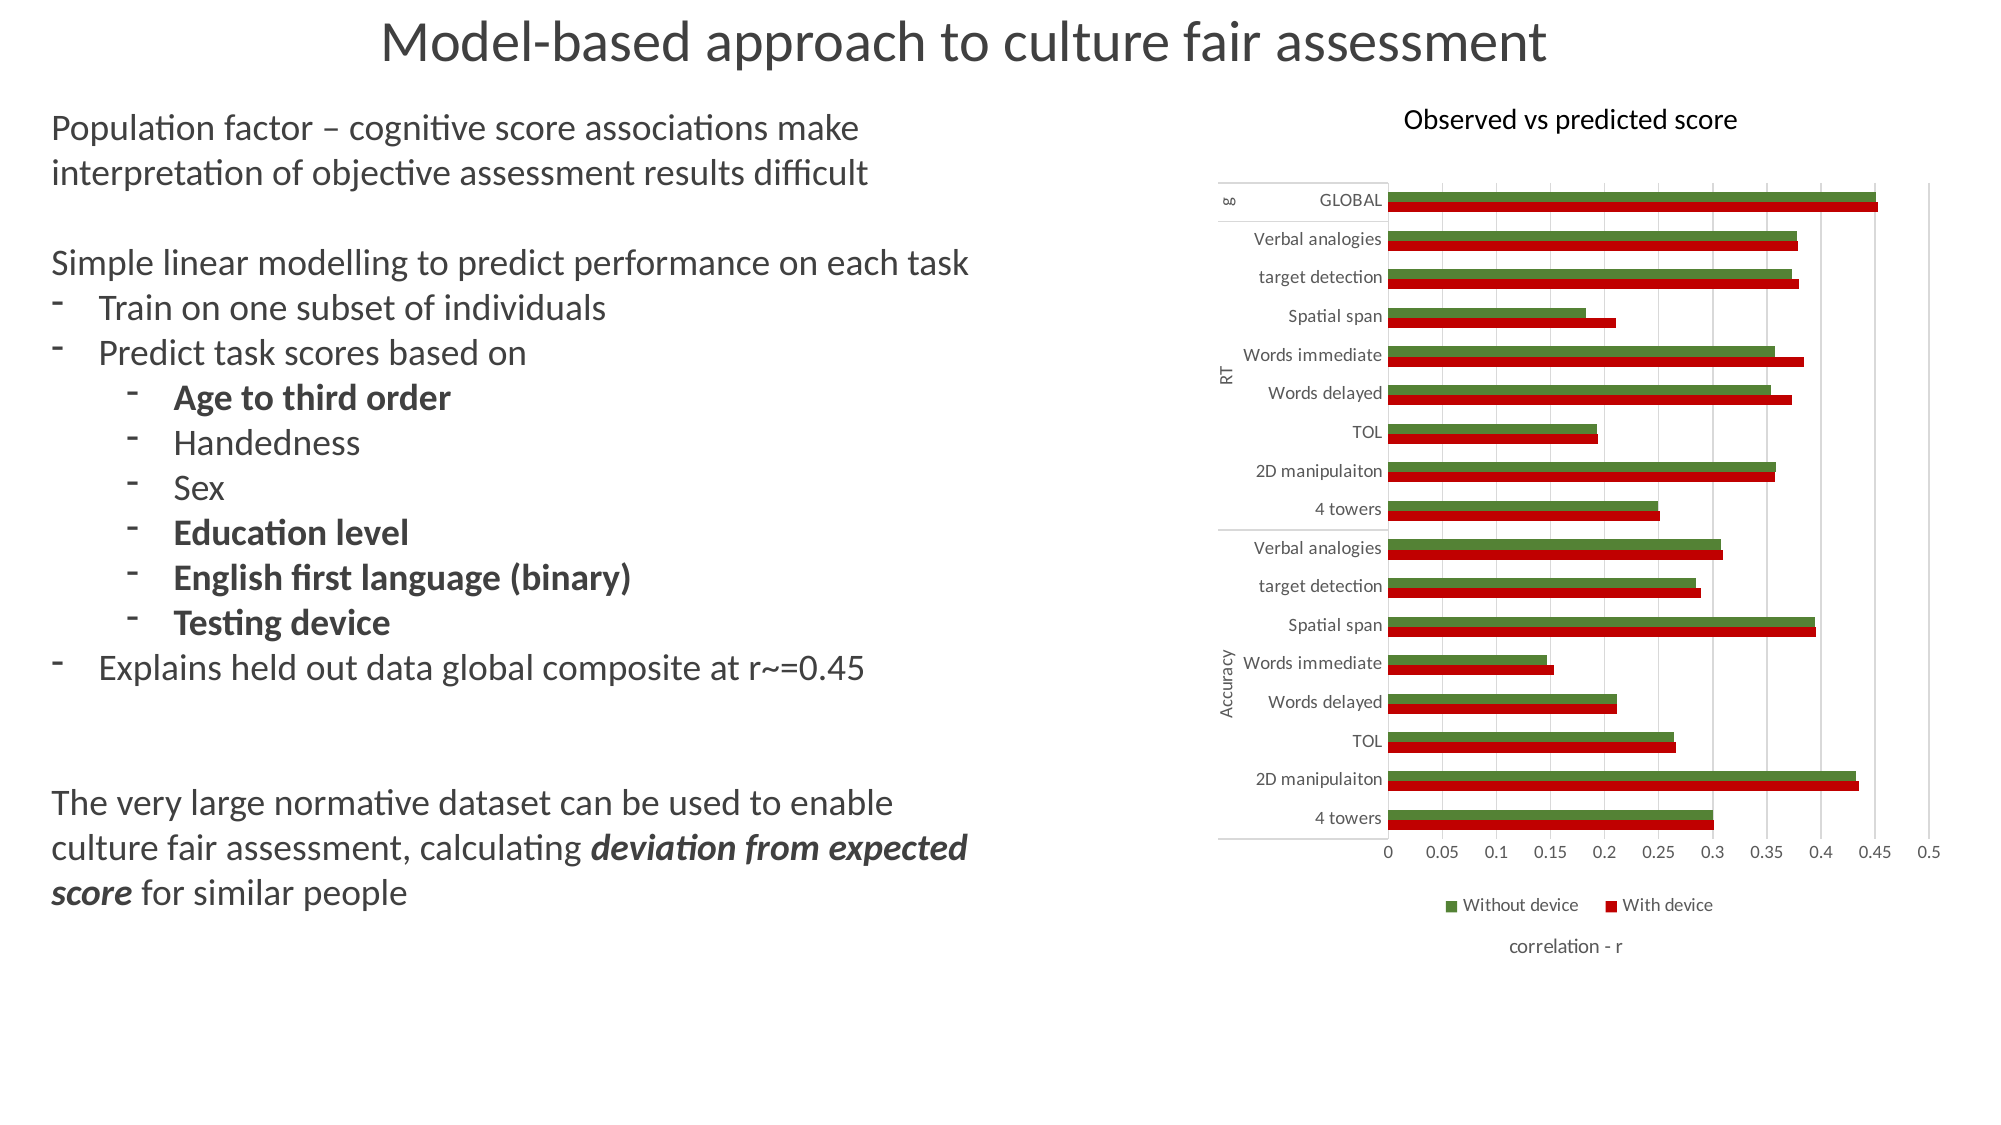

Model-based approach to culture fair assessment
Observed vs predicted score
Population factor – cognitive score associations make interpretation of objective assessment results difficult

Simple linear modelling to predict performance on each task
Train on one subset of individuals
Predict task scores based on
Age to third order
Handedness
Sex
Education level
English first language (binary)
Testing device
Explains held out data global composite at r~=0.45

The very large normative dataset can be used to enable culture fair assessment, calculating deviation from expected score for similar people

### Chart

| Category | With device | Without device |
|---|---|---|
| 4 towers | 0.30152335613965997 | 0.2997965708374978 |
| 2D manipulaiton | 0.4355229556560515 | 0.43258672058582315 |
| TOL | 0.2657813251018525 | 0.26402596980333326 |
| Words delayed | 0.21173120513558405 | 0.21124744638800622 |
| Words immediate | 0.15337885990738864 | 0.1465553894639015 |
| Spatial span | 0.3954568088054657 | 0.39443746060132984 |
| target detection | 0.2893128126859667 | 0.2846727952361108 |
| Verbal analogies | 0.30906341969966883 | 0.3072369515895844 |
| 4 towers | 0.2509926363825798 | 0.2490554422140121 |
| 2D manipulaiton | 0.35790156573057175 | 0.3580129757523536 |
| TOL | 0.193809302151203 | 0.19273329377174375 |
| Words delayed | 0.37315455079078674 | 0.353854624927044 |
| Words immediate | 0.3845526427030564 | 0.3571401610970498 |
| Spatial span | 0.2106317549943924 | 0.182391132414341 |
| target detection | 0.3795605242252348 | 0.3734429642558098 |
| Verbal analogies | 0.37831592410802856 | 0.37796996831893914 |
| GLOBAL | 0.45227247042649765 | 0.45079034061320494 |